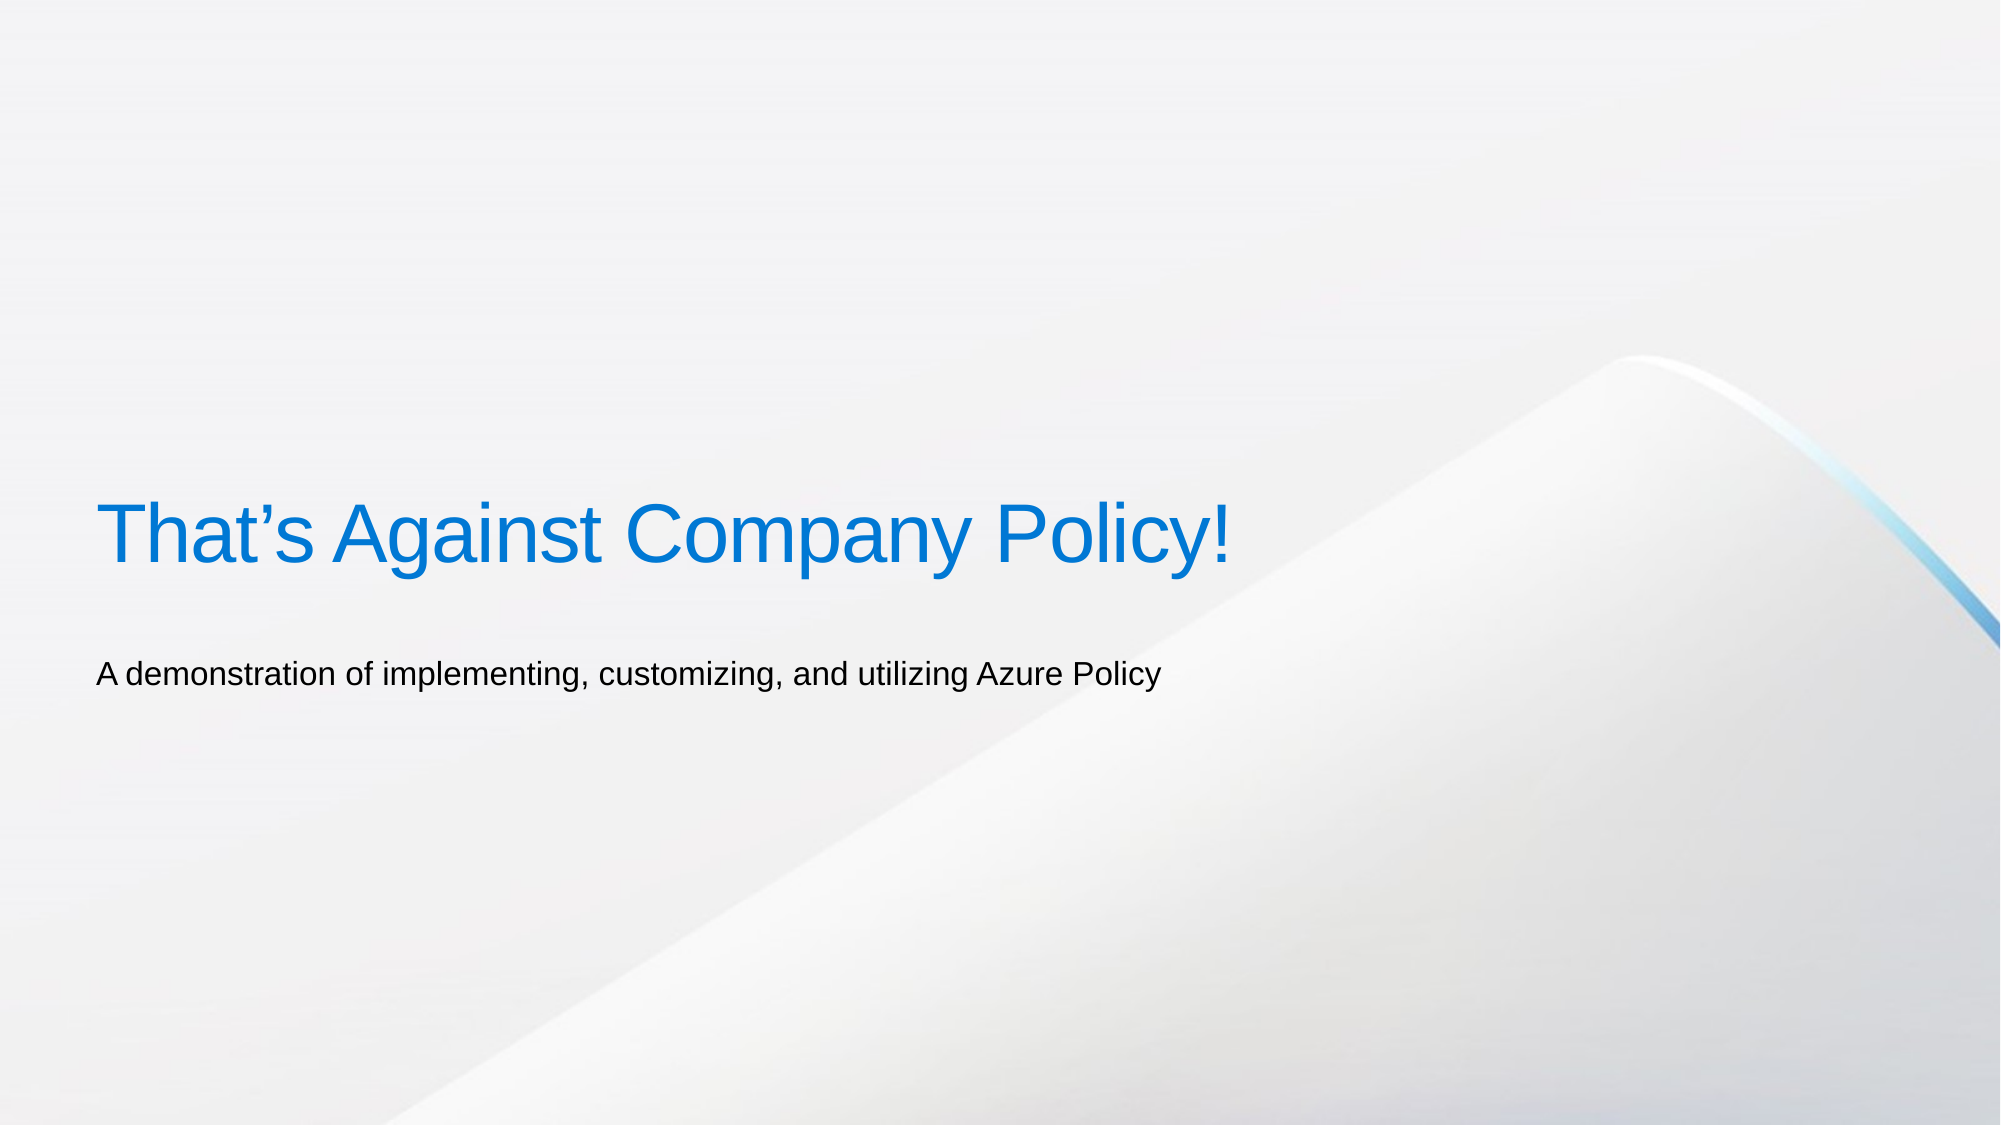

# That’s Against Company Policy!
A demonstration of implementing, customizing, and utilizing Azure Policy